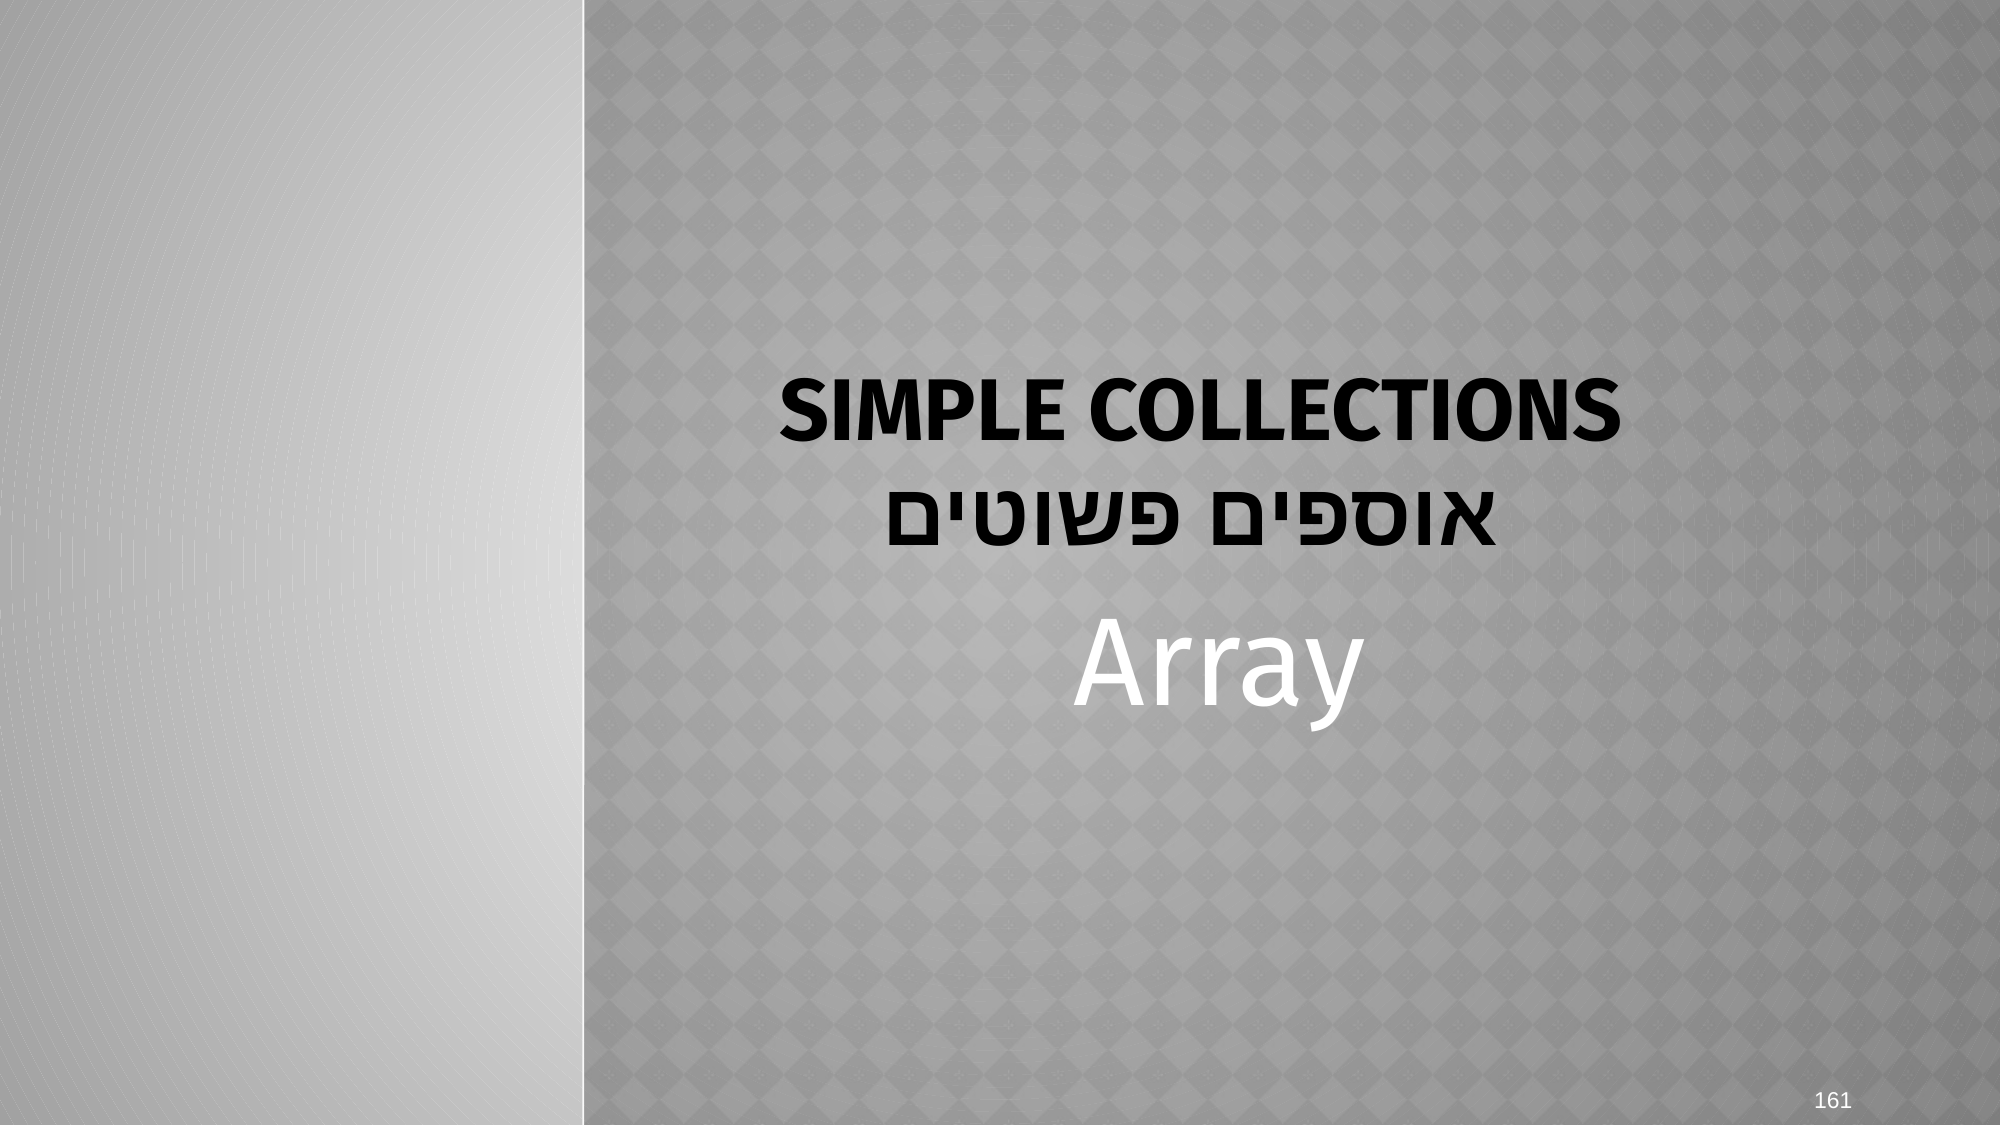

# Simple COLLECTIONS אוספים פשוטים
Array

161